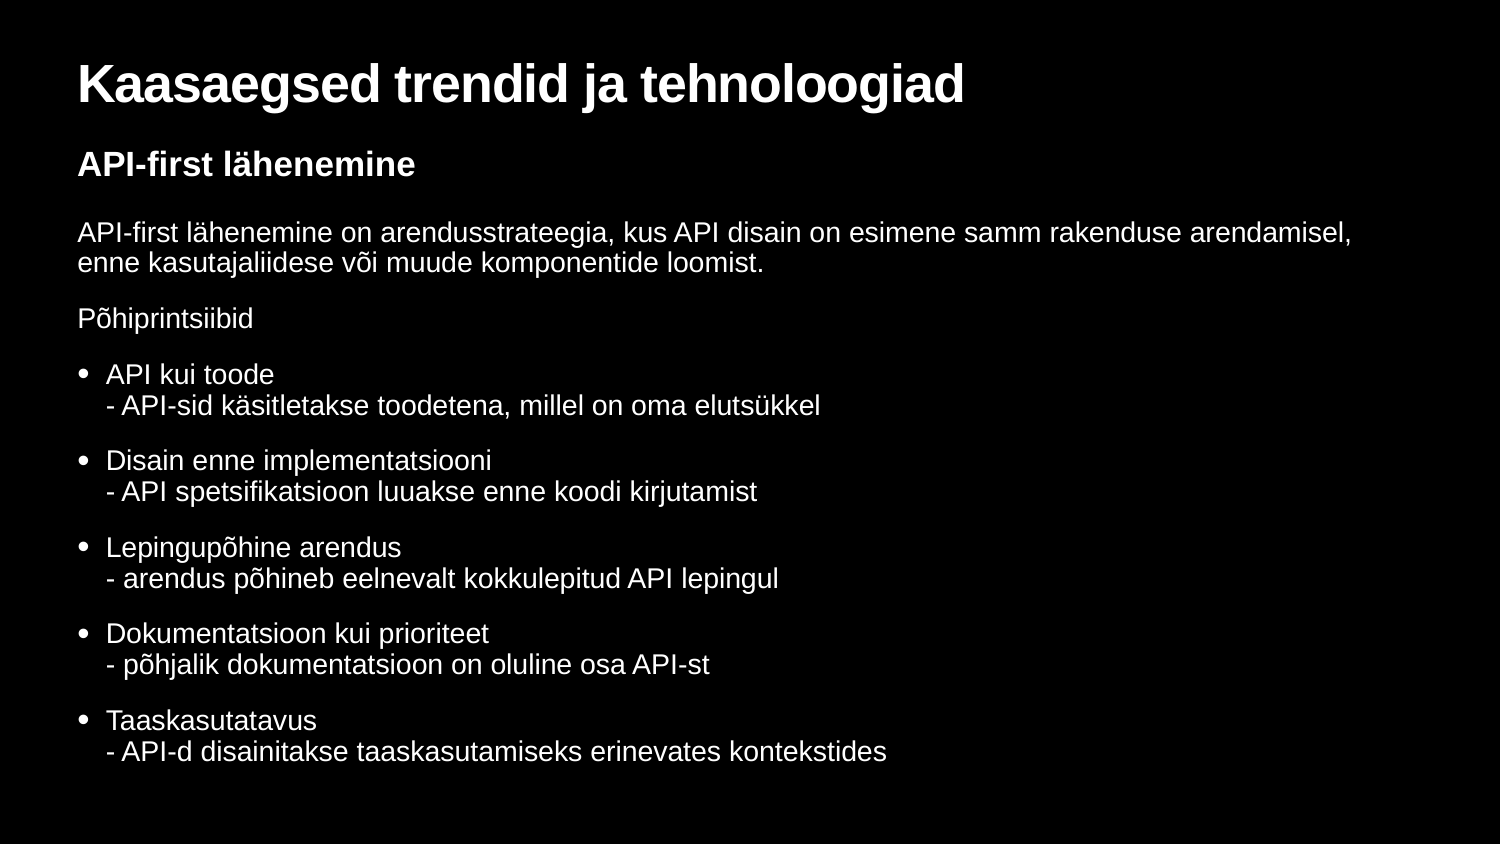

# Kaasaegsed trendid ja tehnoloogiad
API-first lähenemine
API-first lähenemine on arendusstrateegia, kus API disain on esimene samm rakenduse arendamisel, enne kasutajaliidese või muude komponentide loomist.
Põhiprintsiibid
API kui toode
- API-sid käsitletakse toodetena, millel on oma elutsükkel
Disain enne implementatsiooni
- API spetsifikatsioon luuakse enne koodi kirjutamist
Lepingupõhine arendus
- arendus põhineb eelnevalt kokkulepitud API lepingul
Dokumentatsioon kui prioriteet
- põhjalik dokumentatsioon on oluline osa API-st
Taaskasutatavus
- API-d disainitakse taaskasutamiseks erinevates kontekstides